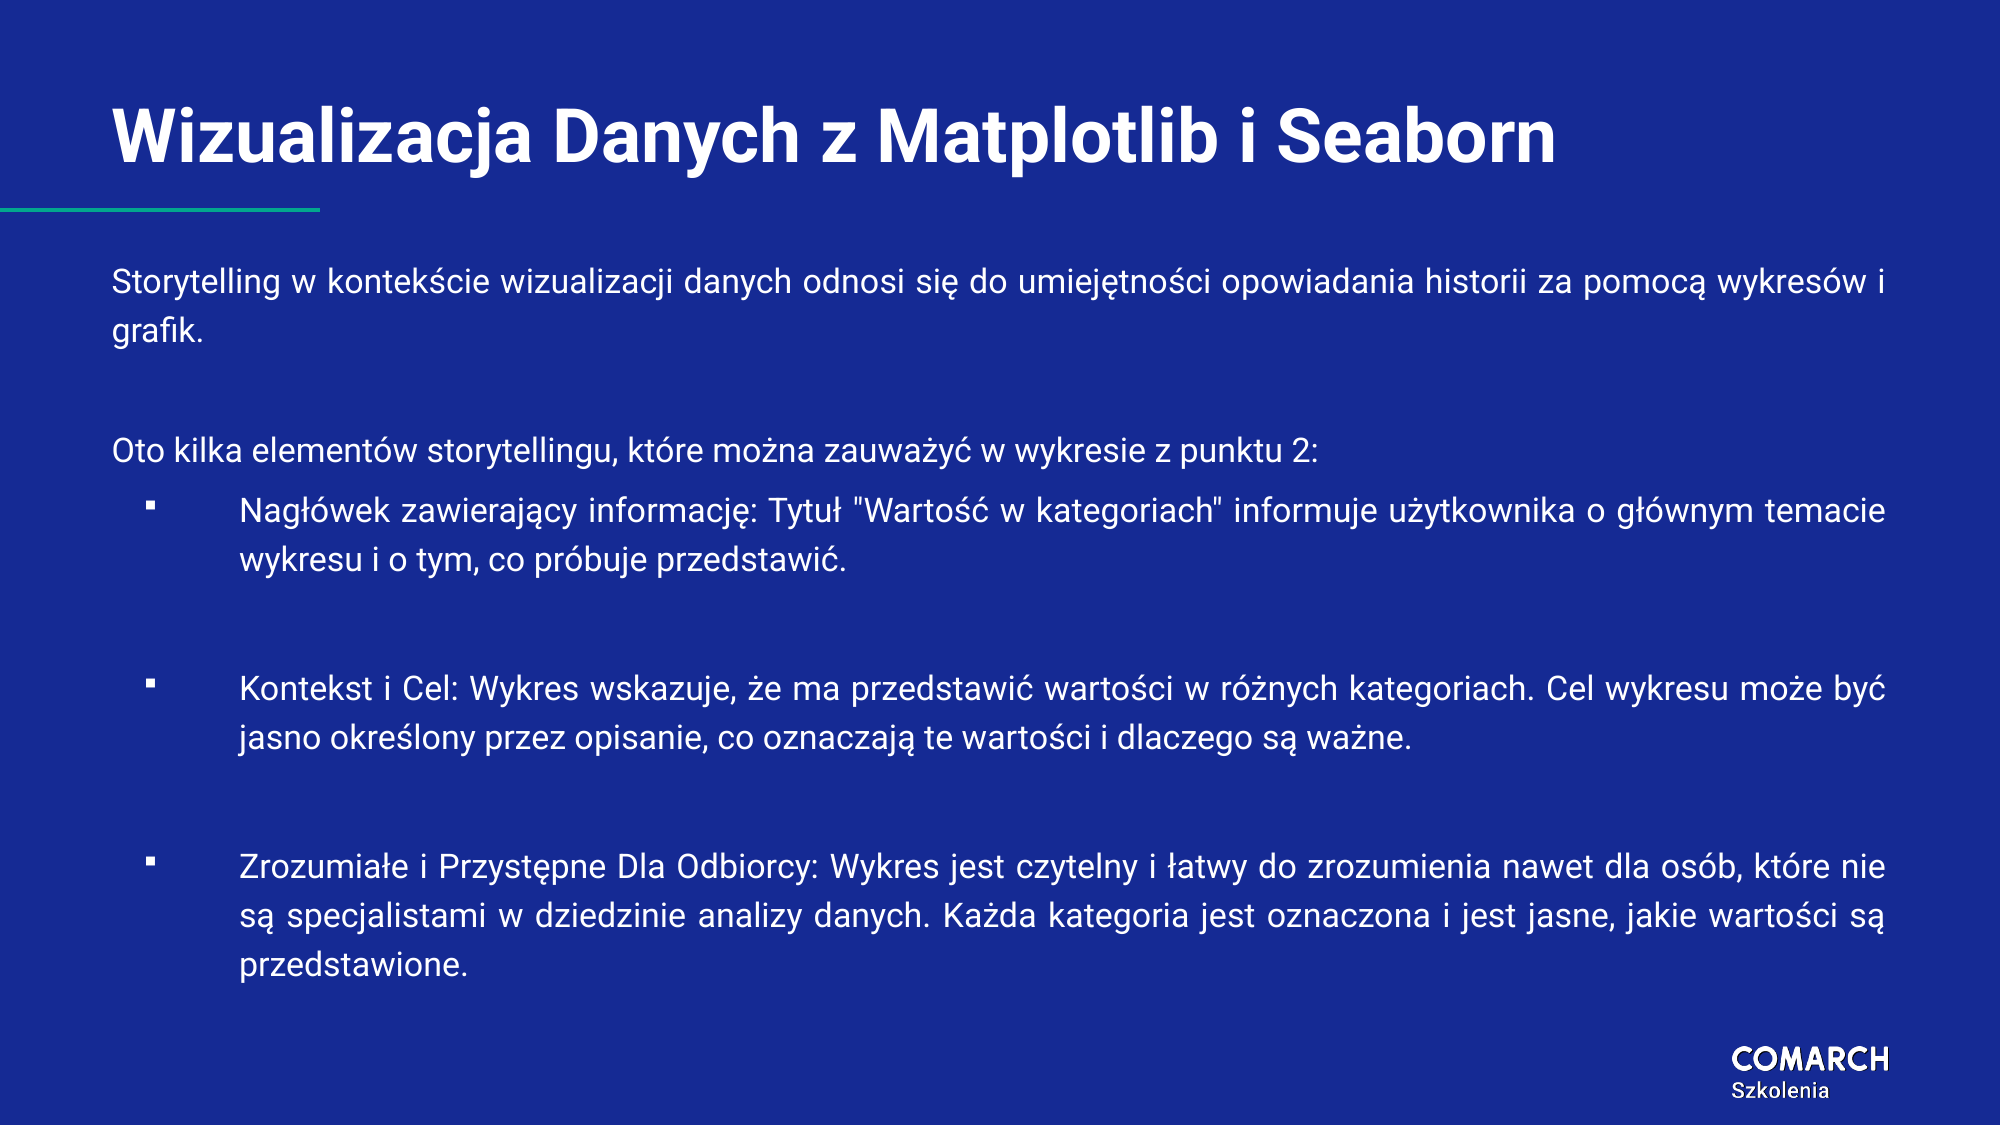

# Wizualizacja Danych z Matplotlib i Seaborn
Storytelling w kontekście wizualizacji danych odnosi się do umiejętności opowiadania historii za pomocą wykresów i grafik.

Oto kilka elementów storytellingu, które można zauważyć w wykresie z punktu 2:
Nagłówek zawierający informację: Tytuł "Wartość w kategoriach" informuje użytkownika o głównym temacie wykresu i o tym, co próbuje przedstawić.

Kontekst i Cel: Wykres wskazuje, że ma przedstawić wartości w różnych kategoriach. Cel wykresu może być jasno określony przez opisanie, co oznaczają te wartości i dlaczego są ważne.

Zrozumiałe i Przystępne Dla Odbiorcy: Wykres jest czytelny i łatwy do zrozumienia nawet dla osób, które nie są specjalistami w dziedzinie analizy danych. Każda kategoria jest oznaczona i jest jasne, jakie wartości są przedstawione.